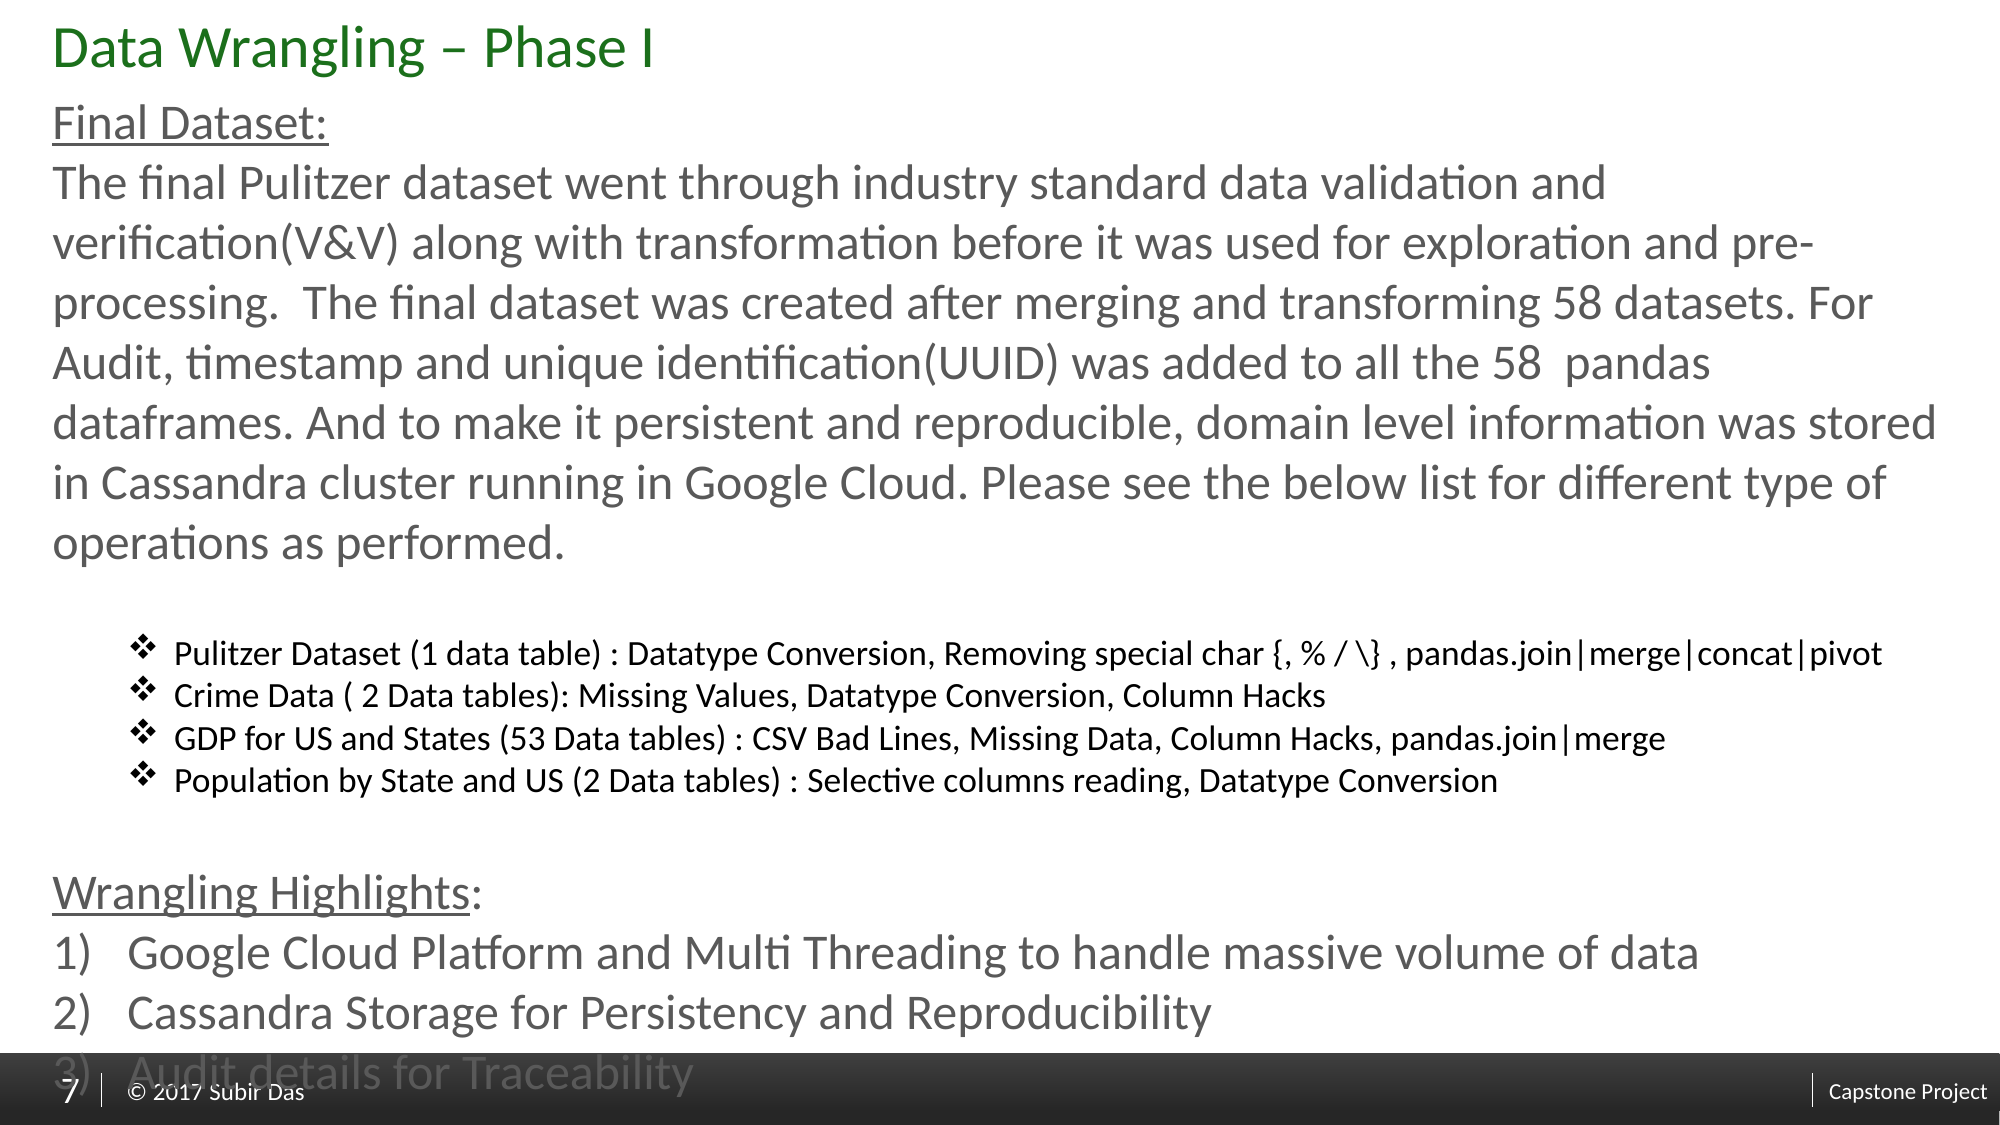

# Data Wrangling – Phase I
Final Dataset:
The final Pulitzer dataset went through industry standard data validation and verification(V&V) along with transformation before it was used for exploration and pre-processing.  The final dataset was created after merging and transforming 58 datasets. For Audit, timestamp and unique identification(UUID) was added to all the 58  pandas dataframes. And to make it persistent and reproducible, domain level information was stored in Cassandra cluster running in Google Cloud. Please see the below list for different type of operations as performed.

Pulitzer Dataset (1 data table) : Datatype Conversion, Removing special char {, % / \} , pandas.join|merge|concat|pivot
Crime Data ( 2 Data tables): Missing Values, Datatype Conversion, Column Hacks
GDP for US and States (53 Data tables) : CSV Bad Lines, Missing Data, Column Hacks, pandas.join|merge
Population by State and US (2 Data tables) : Selective columns reading, Datatype Conversion

Wrangling Highlights:
Google Cloud Platform and Multi Threading to handle massive volume of data
Cassandra Storage for Persistency and Reproducibility
Audit details for Traceability